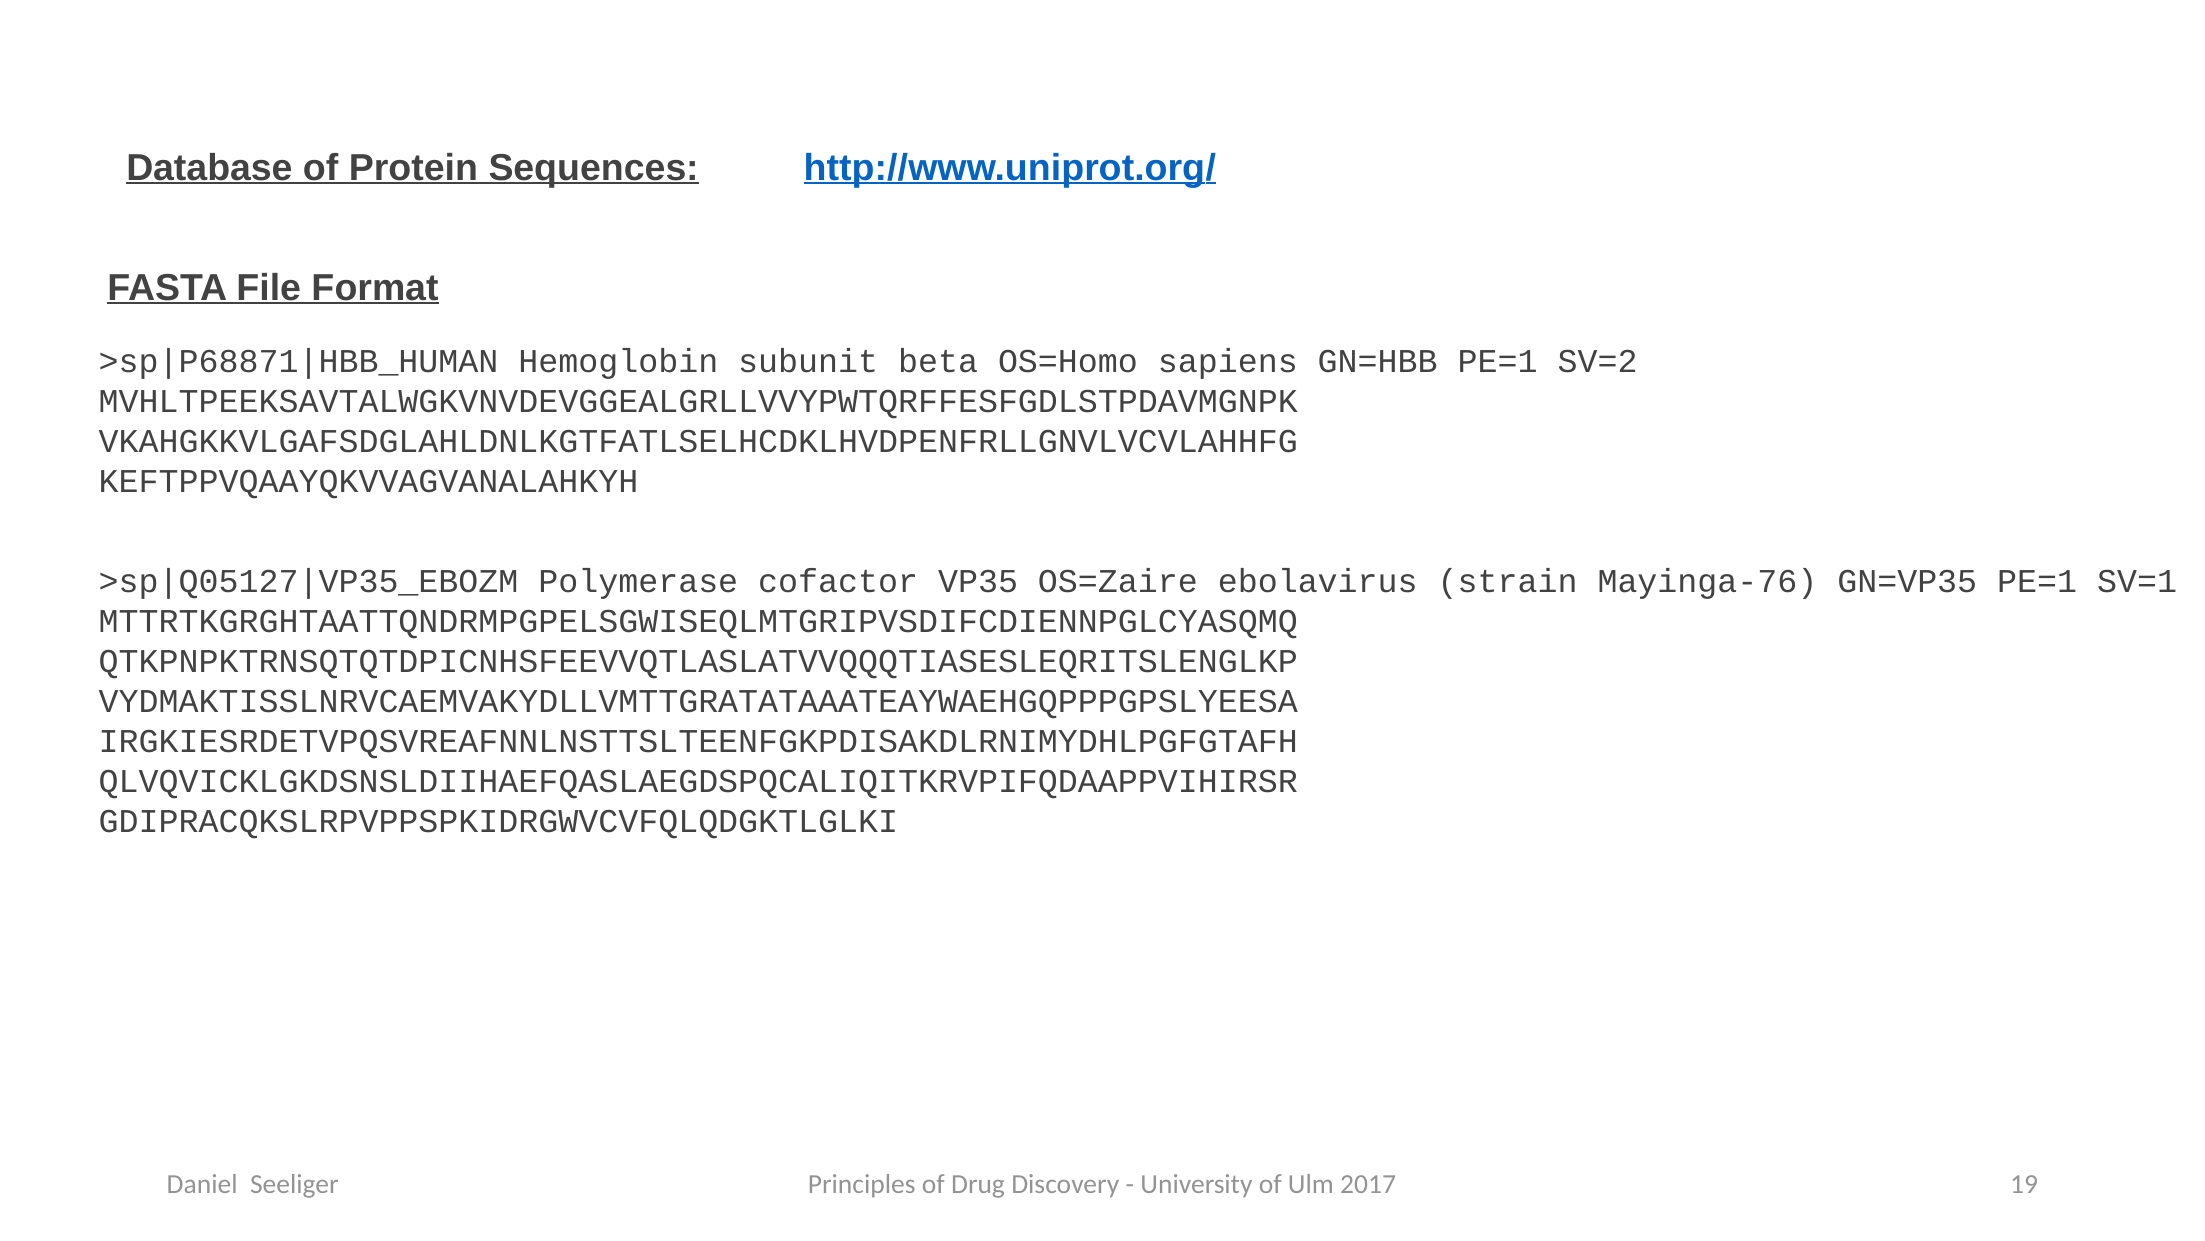

http://www.uniprot.org/
Database of Protein Sequences:
FASTA File Format
>sp|P68871|HBB_HUMAN Hemoglobin subunit beta OS=Homo sapiens GN=HBB PE=1 SV=2
MVHLTPEEKSAVTALWGKVNVDEVGGEALGRLLVVYPWTQRFFESFGDLSTPDAVMGNPK
VKAHGKKVLGAFSDGLAHLDNLKGTFATLSELHCDKLHVDPENFRLLGNVLVCVLAHHFG
KEFTPPVQAAYQKVVAGVANALAHKYH
>sp|Q05127|VP35_EBOZM Polymerase cofactor VP35 OS=Zaire ebolavirus (strain Mayinga-76) GN=VP35 PE=1 SV=1
MTTRTKGRGHTAATTQNDRMPGPELSGWISEQLMTGRIPVSDIFCDIENNPGLCYASQMQ
QTKPNPKTRNSQTQTDPICNHSFEEVVQTLASLATVVQQQTIASESLEQRITSLENGLKP
VYDMAKTISSLNRVCAEMVAKYDLLVMTTGRATATAAATEAYWAEHGQPPPGPSLYEESA
IRGKIESRDETVPQSVREAFNNLNSTTSLTEENFGKPDISAKDLRNIMYDHLPGFGTAFH
QLVQVICKLGKDSNSLDIIHAEFQASLAEGDSPQCALIQITKRVPIFQDAAPPVIHIRSR
GDIPRACQKSLRPVPPSPKIDRGWVCVFQLQDGKTLGLKI
Daniel  Seeliger
Principles of Drug Discovery - University of Ulm 2017
19